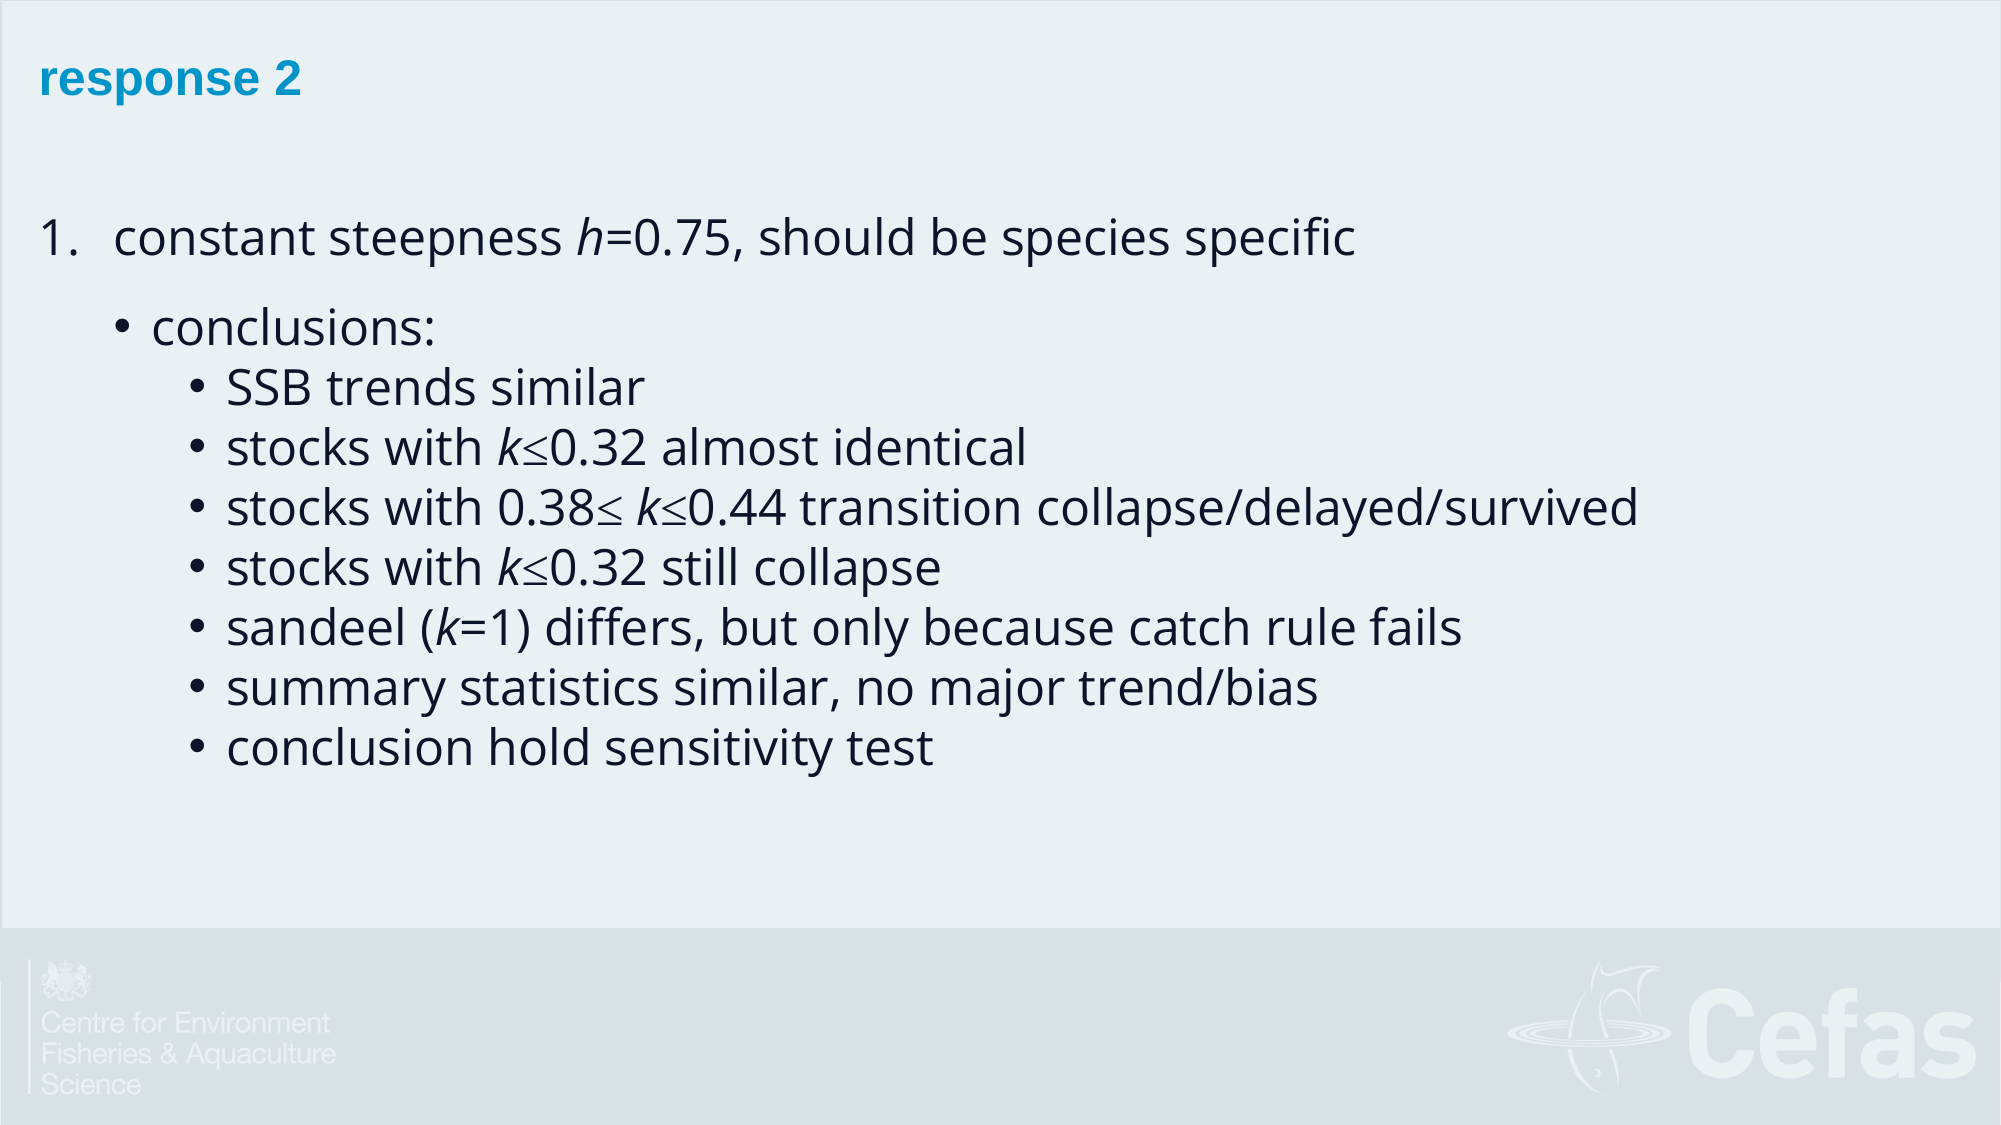

response 2
constant steepness h=0.75, should be species specific
conclusions:
SSB trends similar
stocks with k≤0.32 almost identical
stocks with 0.38≤ k≤0.44 transition collapse/delayed/survived
stocks with k≤0.32 still collapse
sandeel (k=1) differs, but only because catch rule fails
summary statistics similar, no major trend/bias
conclusion hold sensitivity test